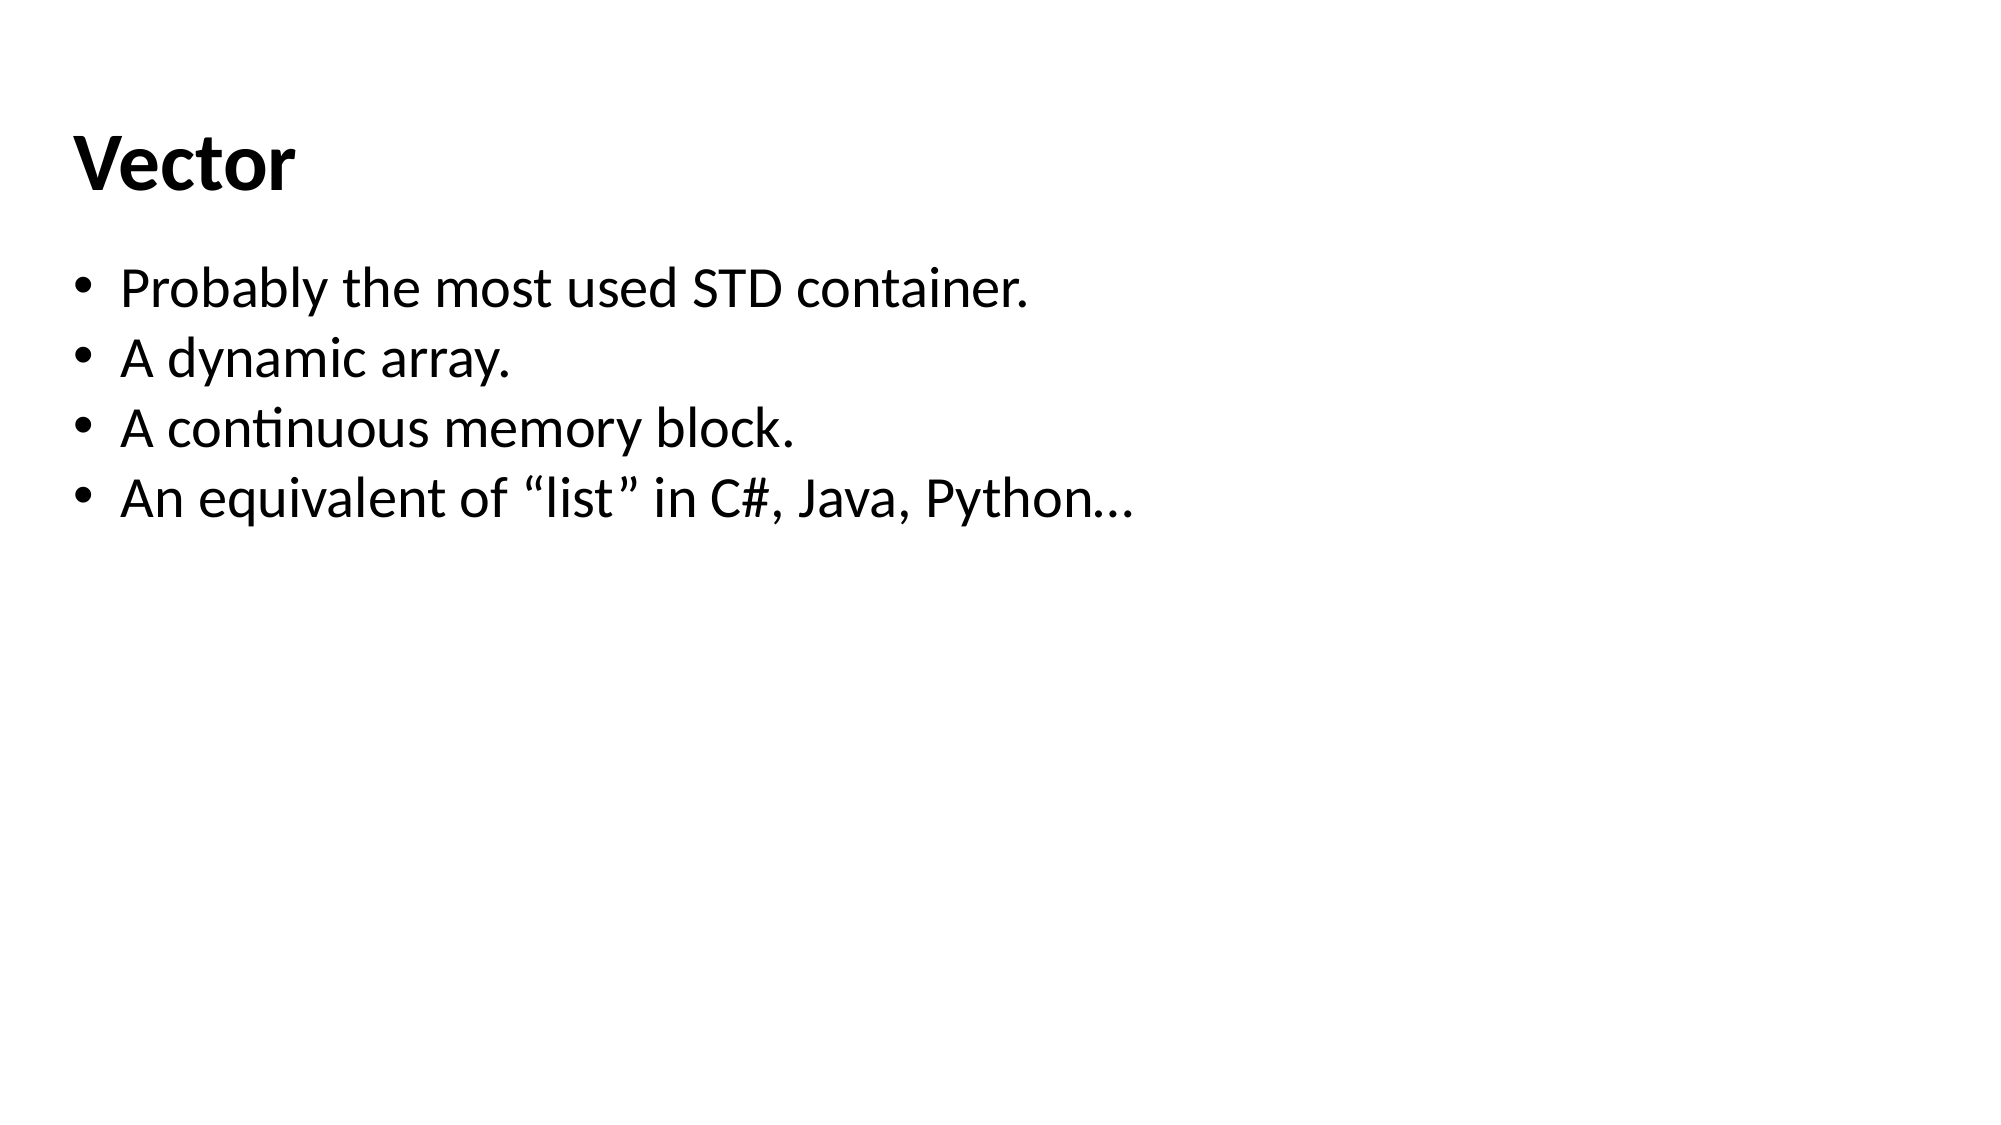

Vector
Probably the most used STD container.
A dynamic array.
A continuous memory block.
An equivalent of “list” in C#, Java, Python…